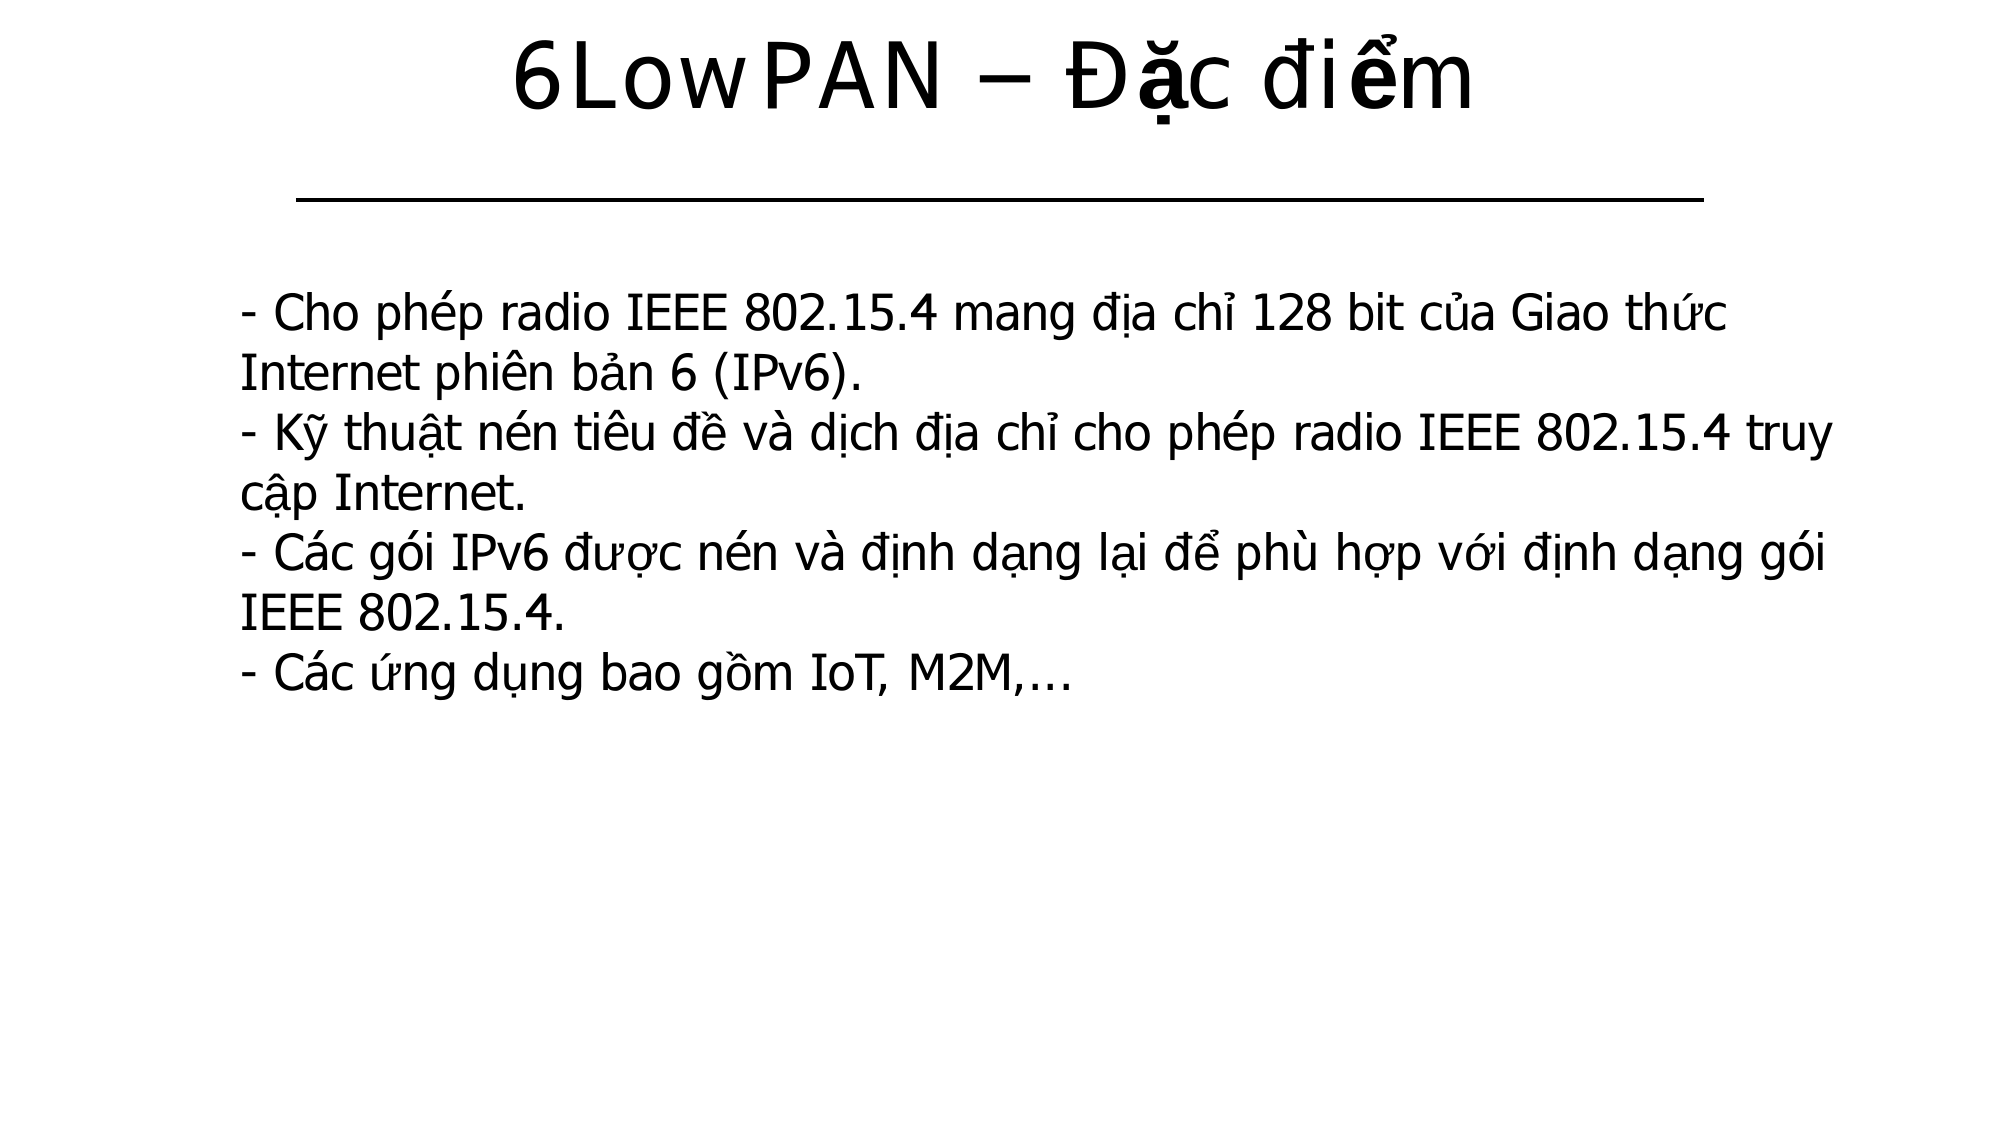

# 6LowPAN – Đặc điểm
- Cho phép radio IEEE 802.15.4 mang địa chỉ 128 bit của Giao thức Internet phiên bản 6 (IPv6).
- Kỹ thuật nén tiêu đề và dịch địa chỉ cho phép radio IEEE 802.15.4 truy cập Internet.
- Các gói IPv6 được nén và định dạng lại để phù hợp với định dạng gói IEEE 802.15.4.
- Các ứng dụng bao gồm IoT, M2M,...